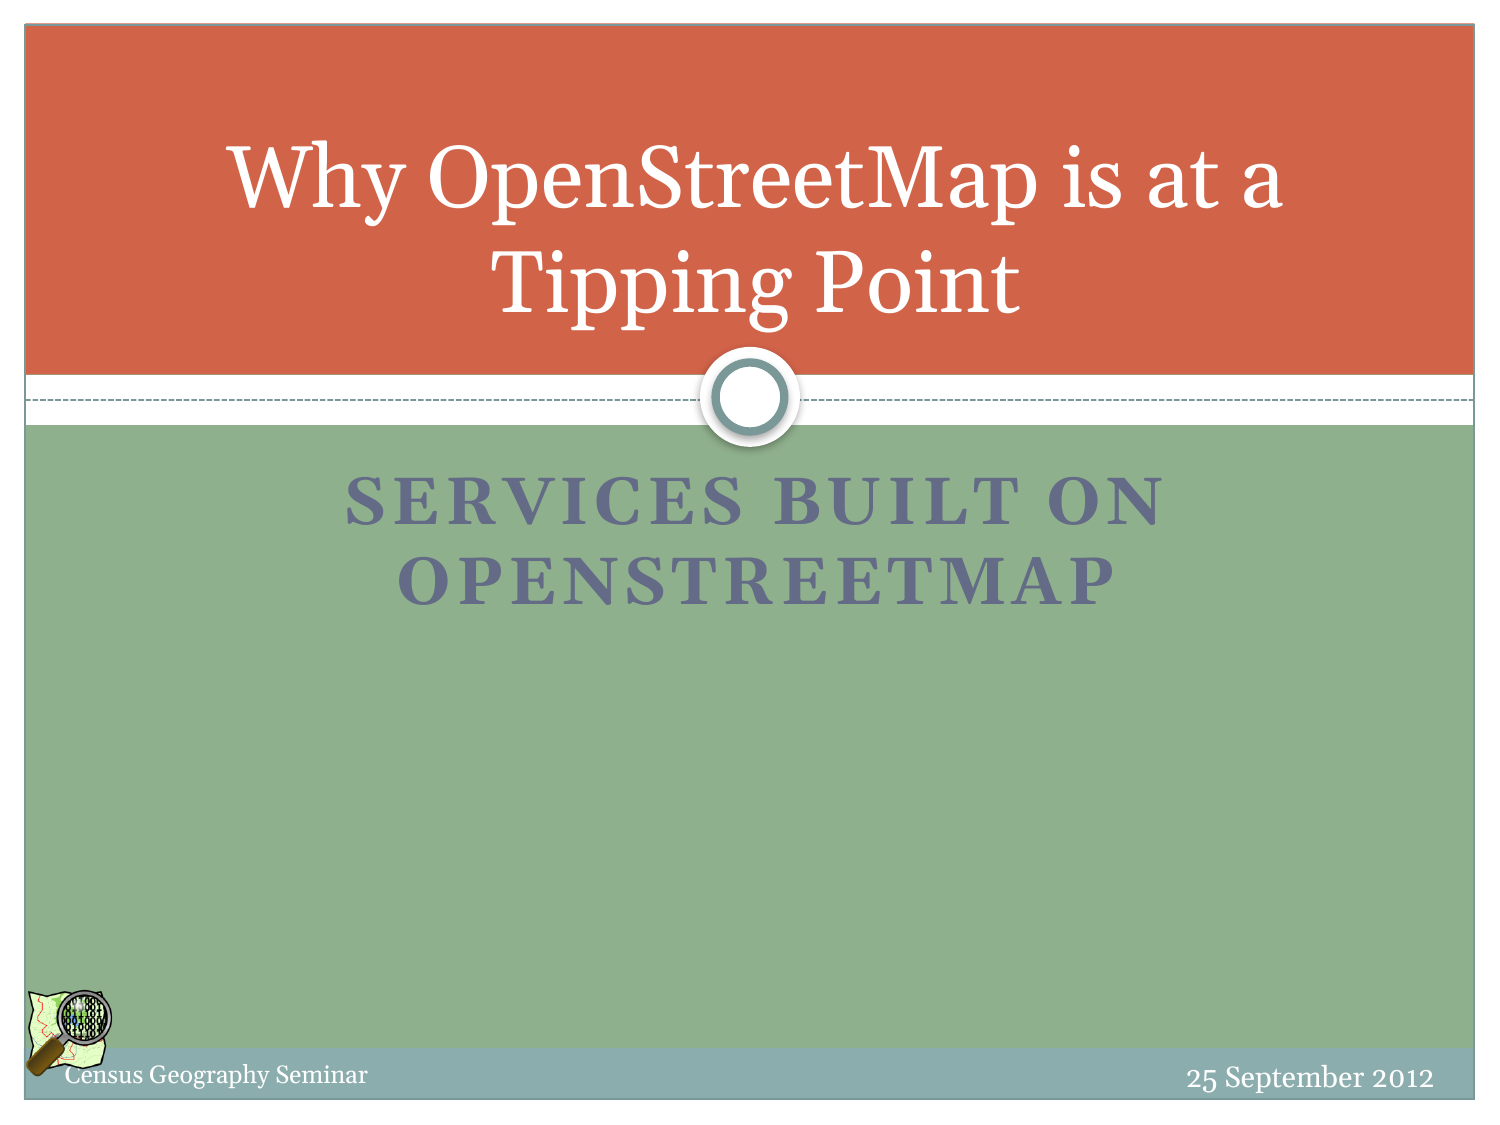

# Why OpenStreetMap is at a Tipping Point
services built on OpenStreetMap
25 September 2012
Census Geography Seminar